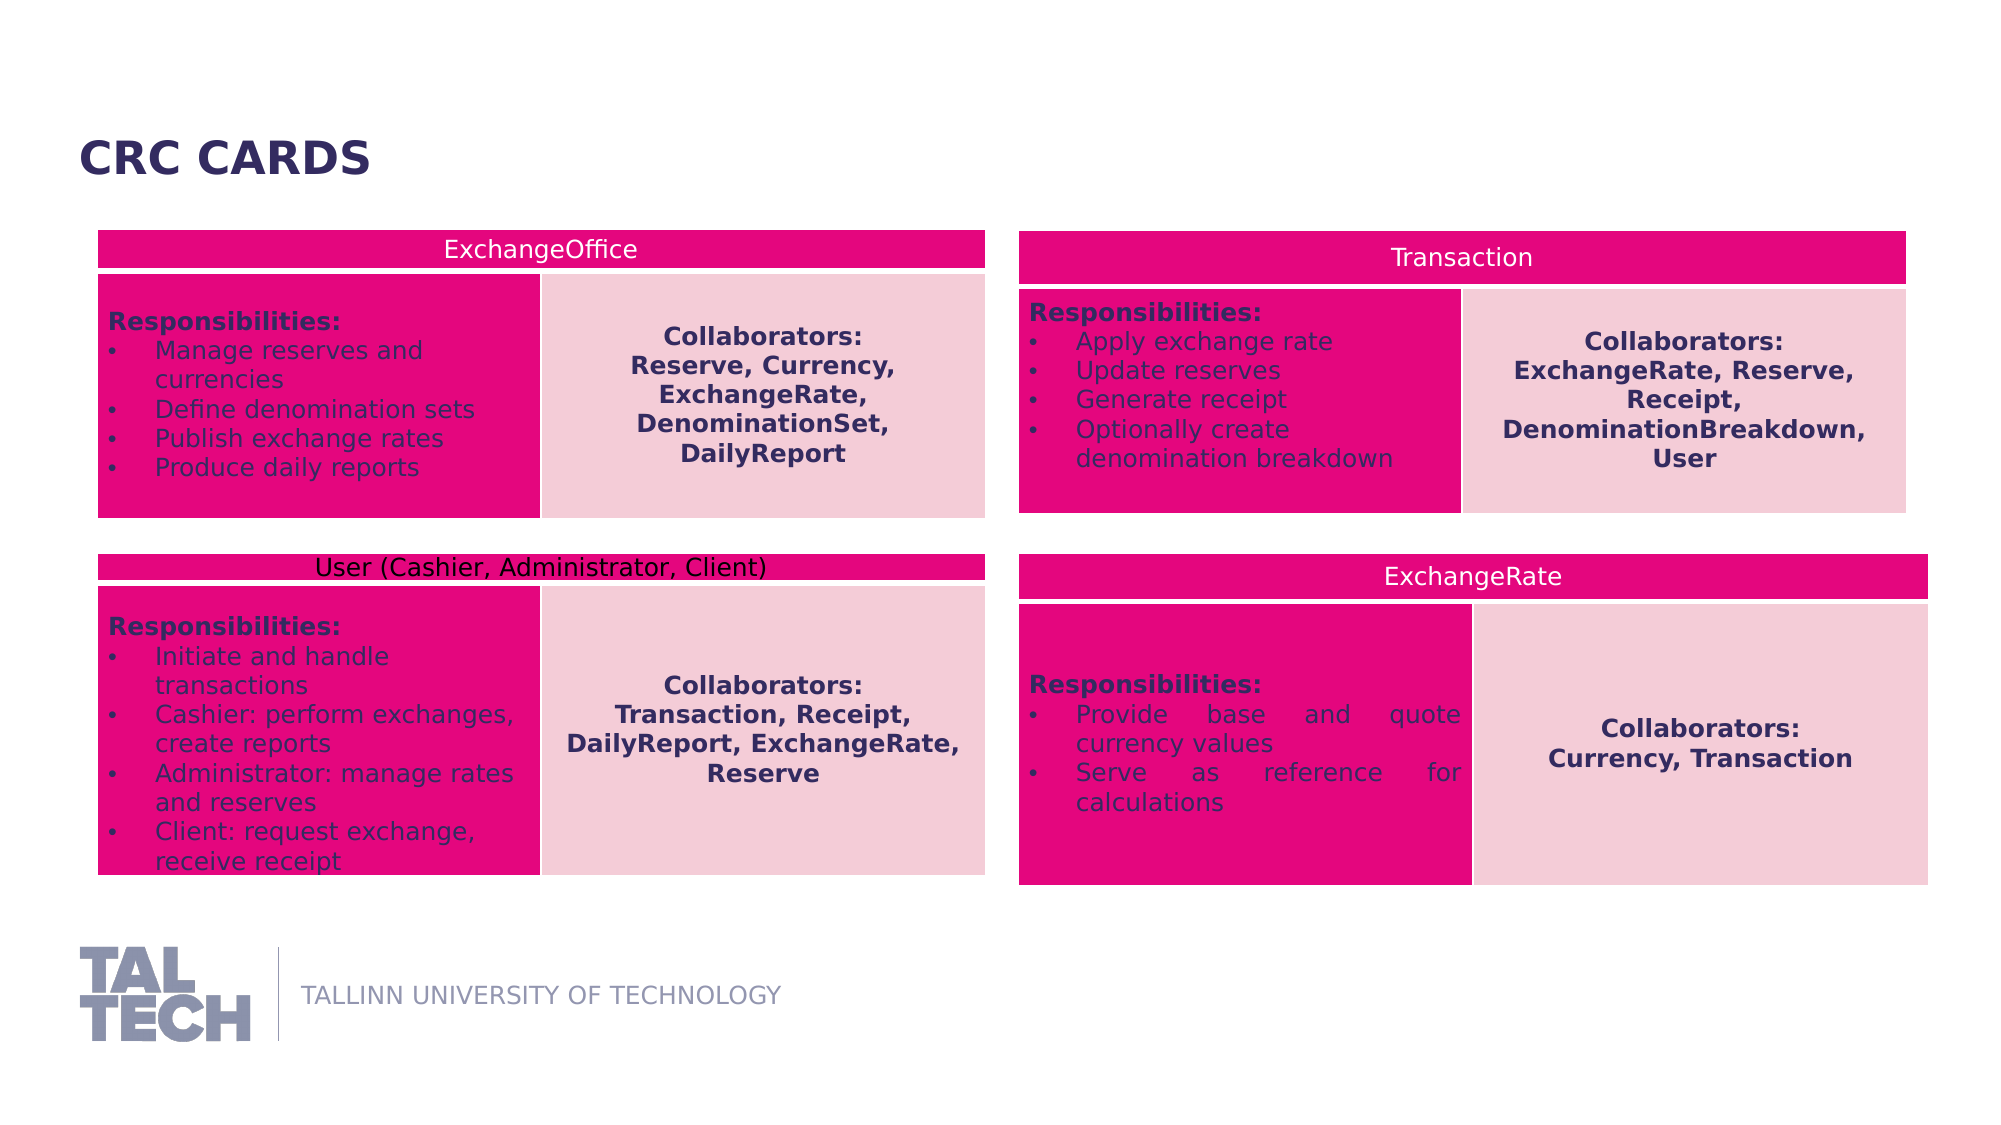

CRC Cards

| ExchangeOffice |  |
| --- | --- |
| Responsibilities: Manage reserves and currencies Define denomination sets Publish exchange rates Produce daily reports | Collaborators: Reserve, Currency, ExchangeRate, DenominationSet, DailyReport |
| Transaction |  |
| --- | --- |
| Responsibilities: Apply exchange rate Update reserves Generate receipt Optionally create denomination breakdown | Collaborators: ExchangeRate, Reserve, Receipt, DenominationBreakdown, User |
| ExchangeRate |  |
| --- | --- |
| Responsibilities: Provide base and quote currency values Serve as reference for calculations | Collaborators: Currency, Transaction |
| User (Cashier, Administrator, Client) |  |
| --- | --- |
| Responsibilities: Initiate and handle transactions Cashier: perform exchanges, create reports Administrator: manage rates and reserves Client: request exchange, receive receipt | Collaborators: Transaction, Receipt, DailyReport, ExchangeRate, Reserve |